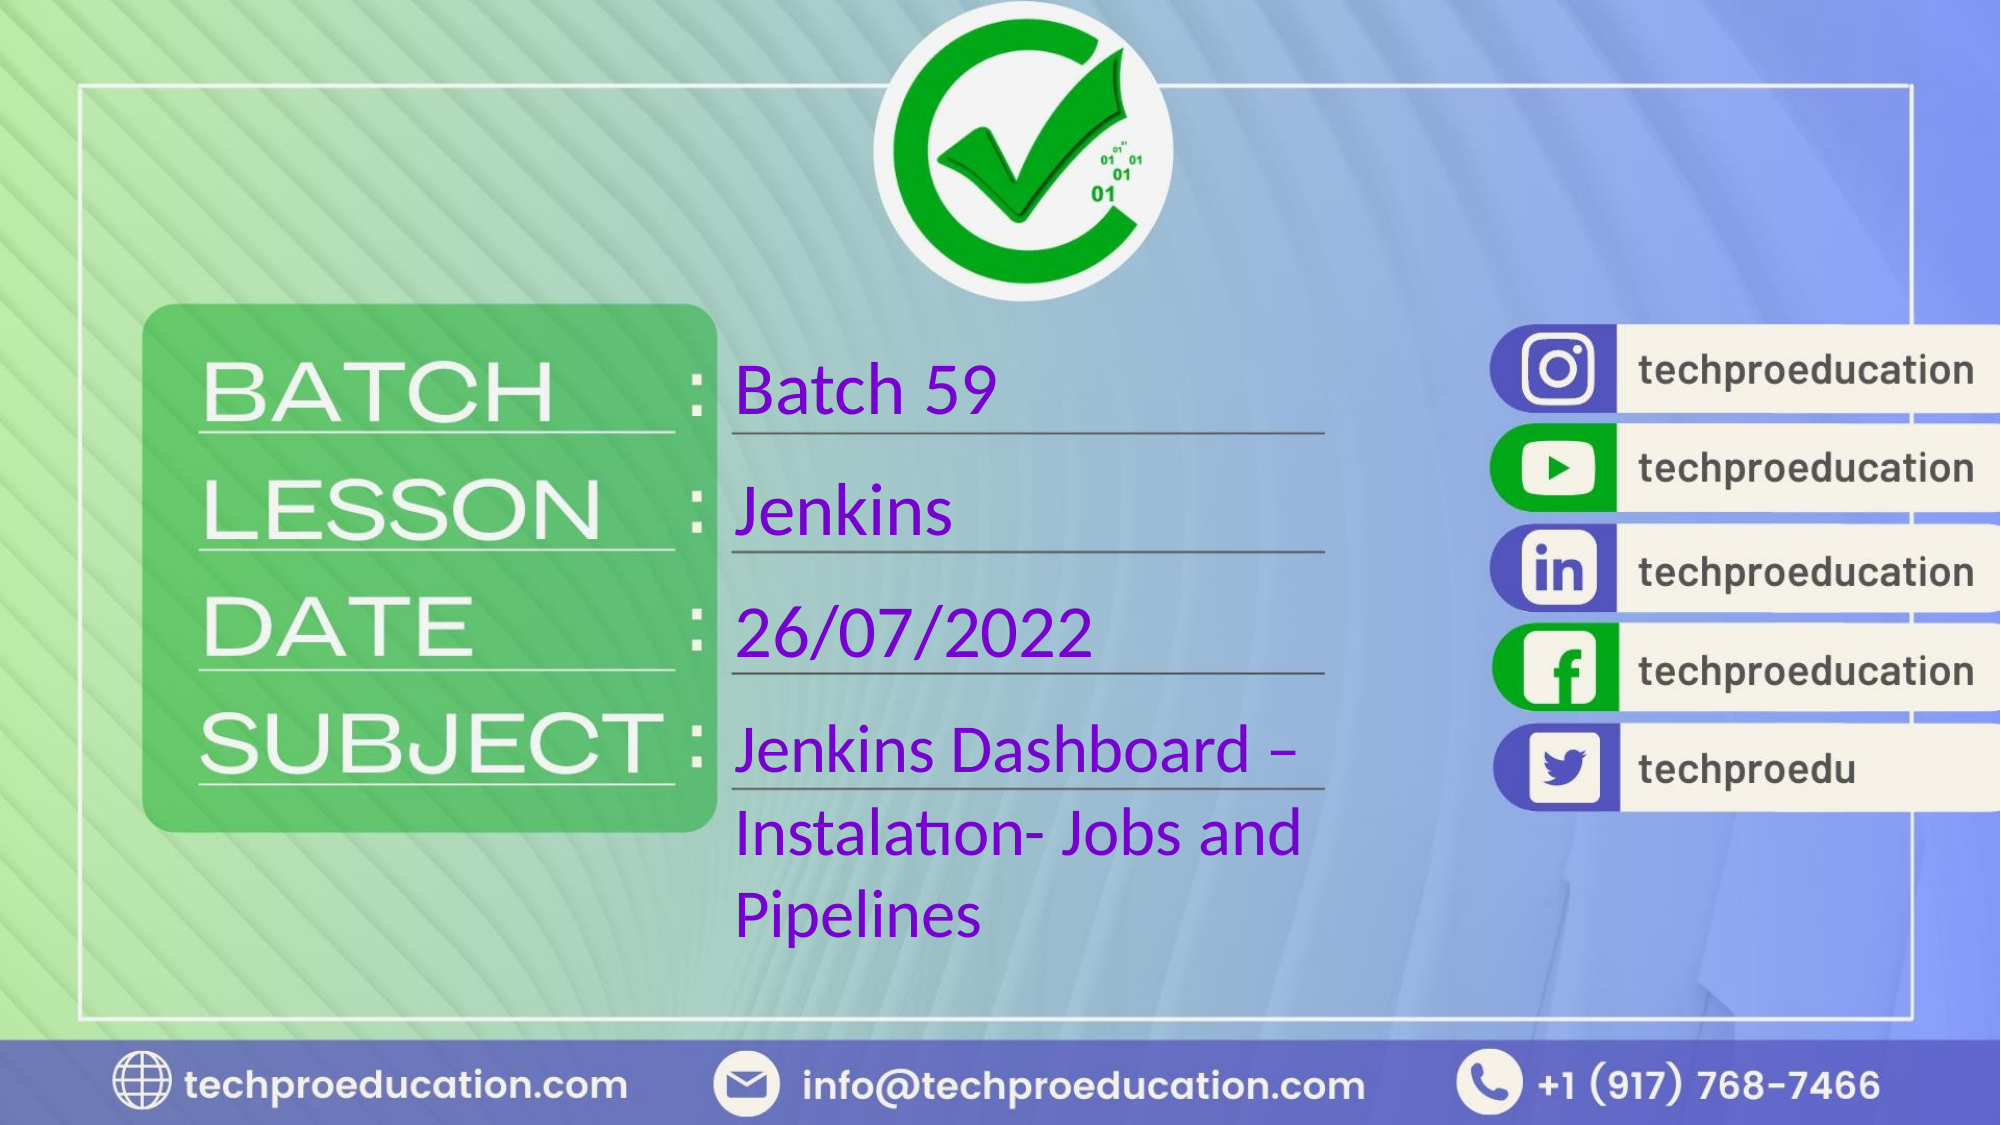

Batch 59 Jenkins
26/07/2022
Jenkins Dashboard –Instalatıon- Jobs and Pipelines